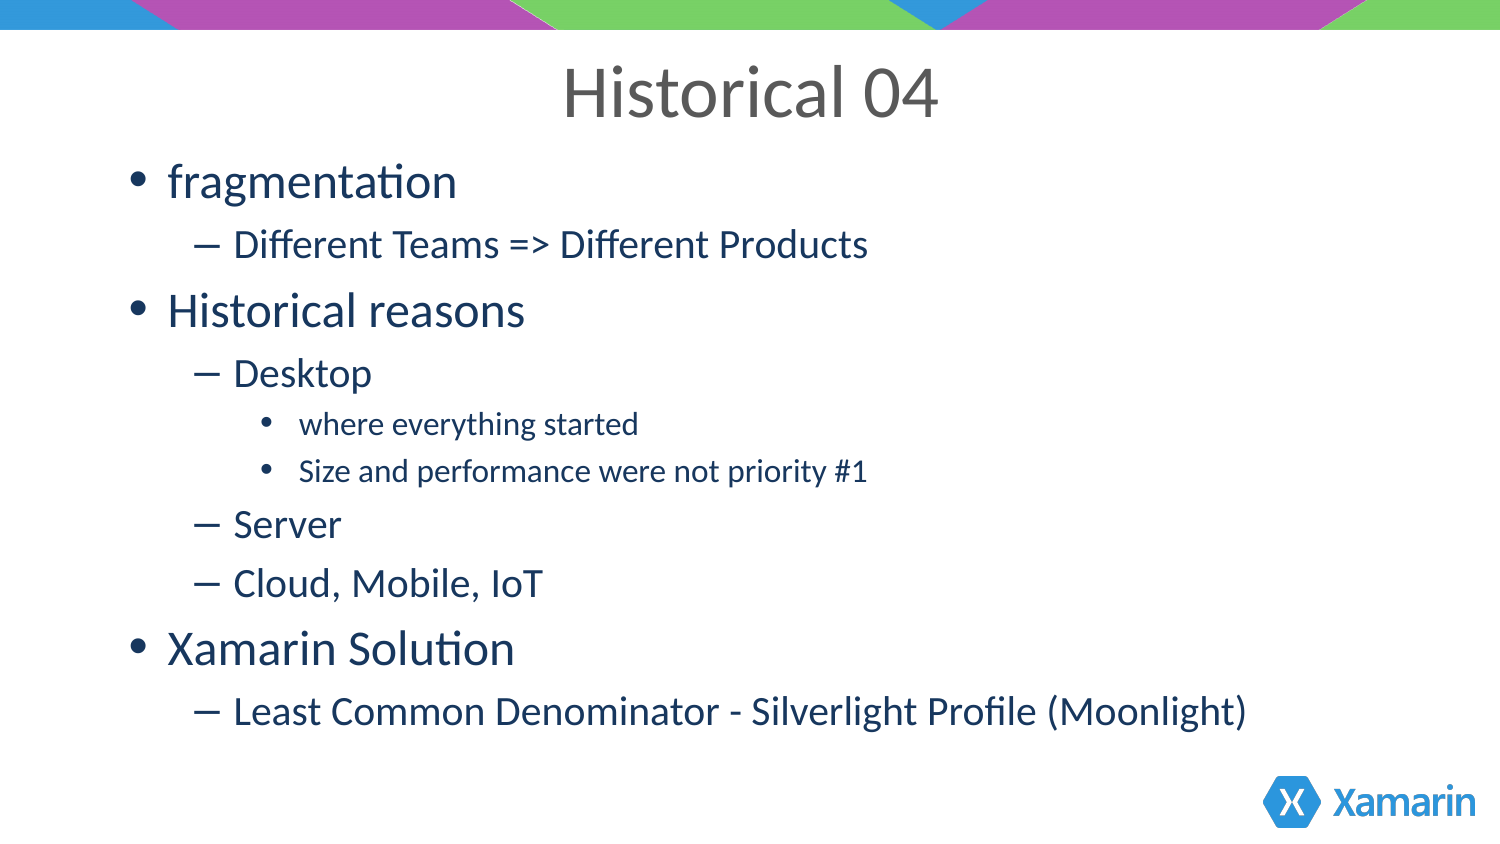

Historical 04
fragmentation
Different Teams => Different Products
Historical reasons
Desktop
where everything started
Size and performance were not priority #1
Server
Cloud, Mobile, IoT
Xamarin Solution
Least Common Denominator - Silverlight Profile (Moonlight)